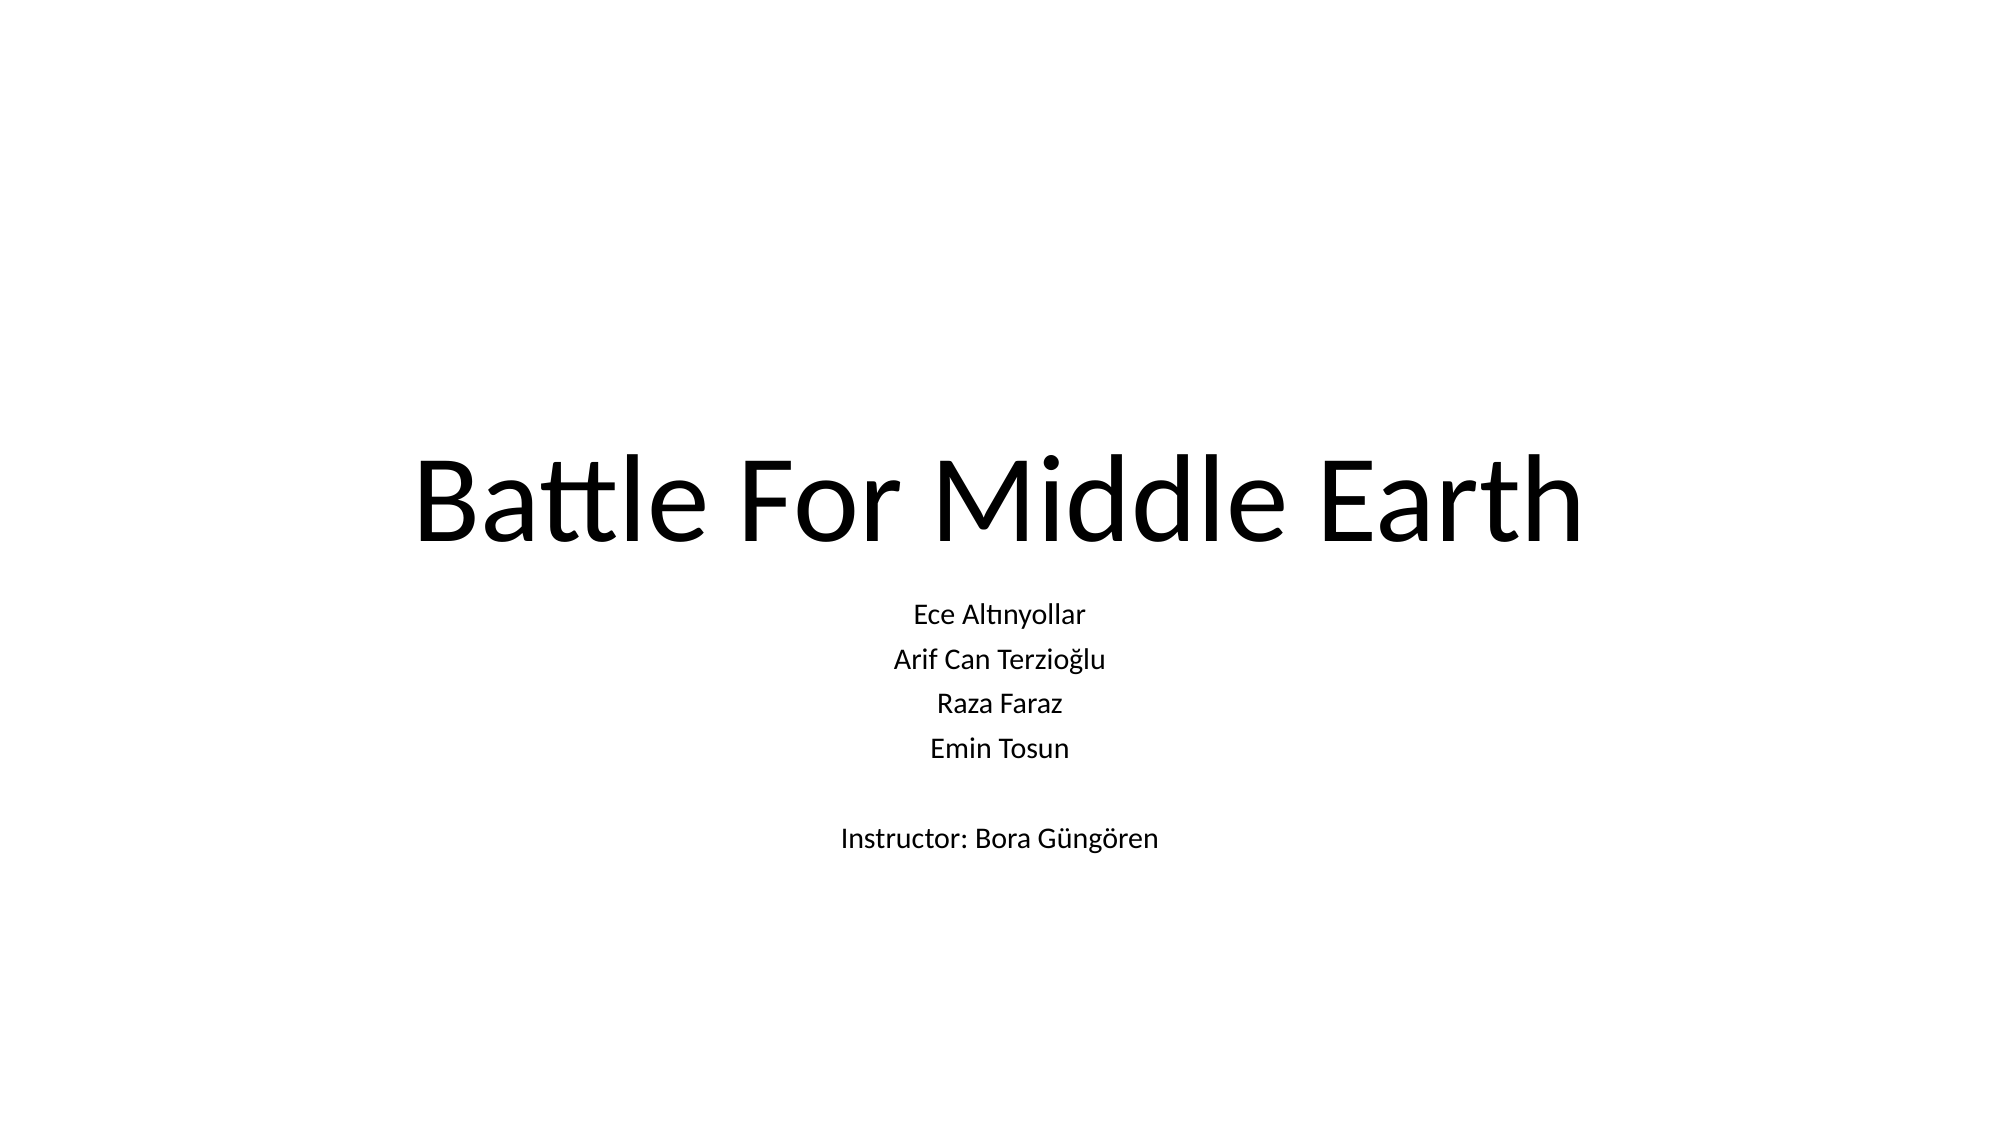

# Battle For Middle Earth
Ece Altınyollar
Arif Can Terzioğlu
Raza Faraz
Emin Tosun

Instructor: Bora Güngören